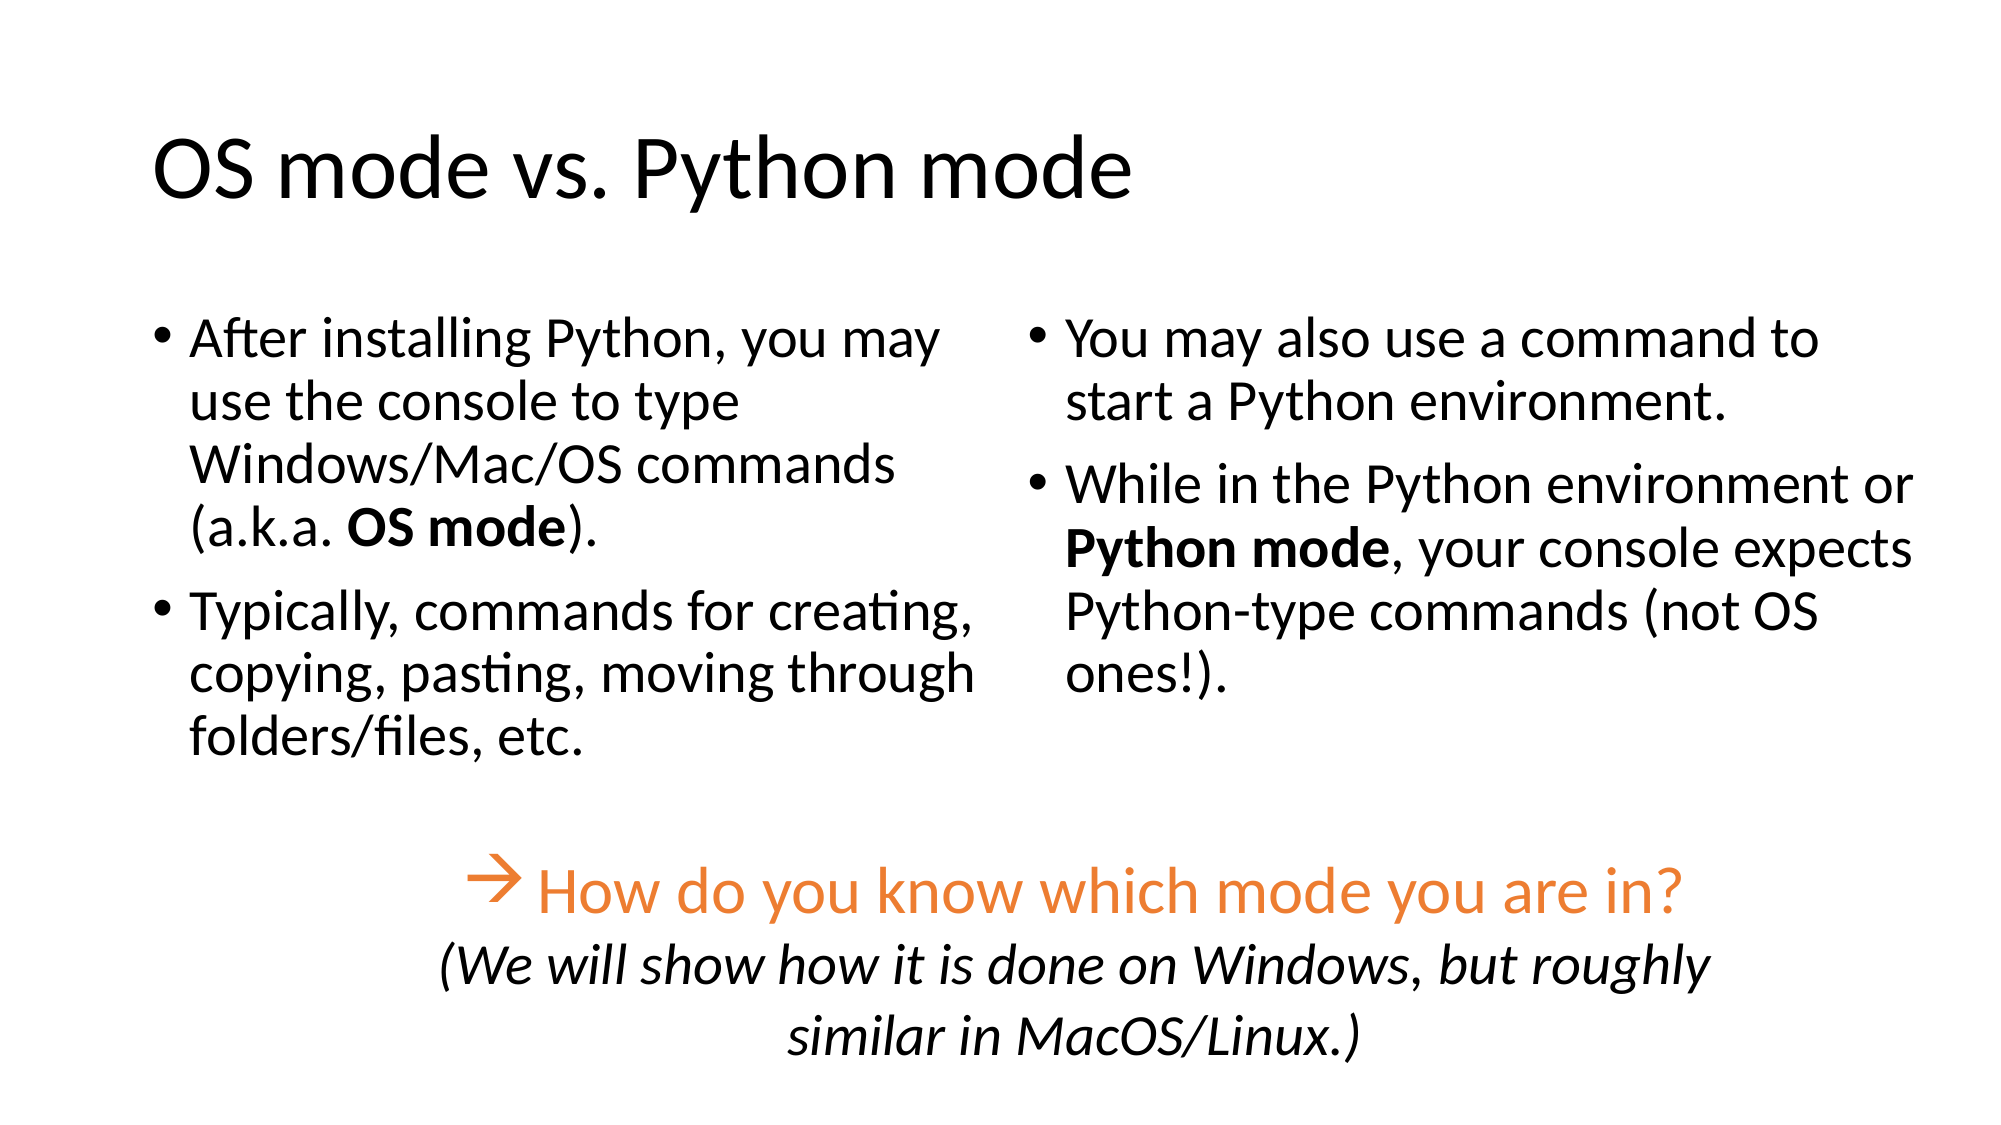

# OS mode vs. Python mode
After installing Python, you may use the console to type Windows/Mac/OS commands
(a.k.a. OS mode).
Typically, commands for creating, copying, pasting, moving through folders/files, etc.
You may also use a command to start a Python environment.
While in the Python environment or Python mode, your console expects Python-type commands (not OS ones!).

How do you know which mode you are in?
(We will show how it is done on Windows, but roughly similar in MacOS/Linux.)